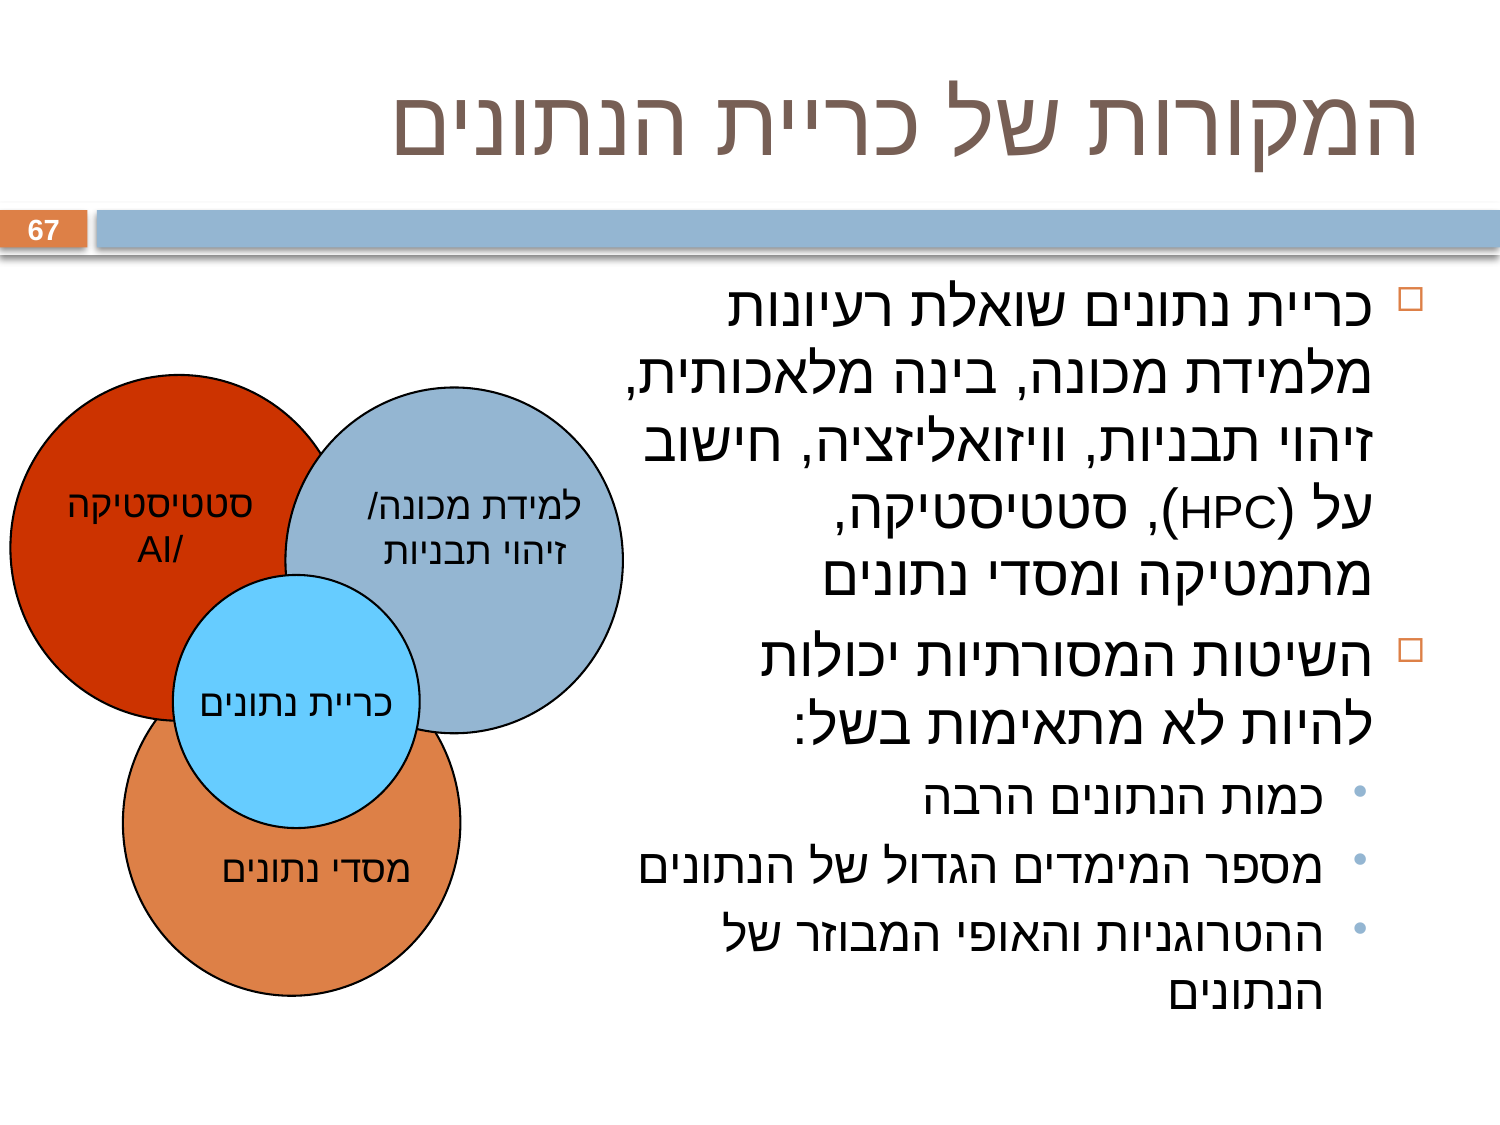

# המקורות של כריית הנתונים
67
כריית נתונים שואלת רעיונות מלמידת מכונה, בינה מלאכותית, זיהוי תבניות, וויזואליזציה, חישוב על (HPC), סטטיסטיקה, מתמטיקה ומסדי נתונים
השיטות המסורתיות יכולות להיות לא מתאימות בשל:
כמות הנתונים הרבה
מספר המימדים הגדול של הנתונים
ההטרוגניות והאופי המבוזר של הנתונים

סטטיסטיקה/AI
למידת מכונה/
זיהוי תבניות
כריית נתונים

מסדי נתונים